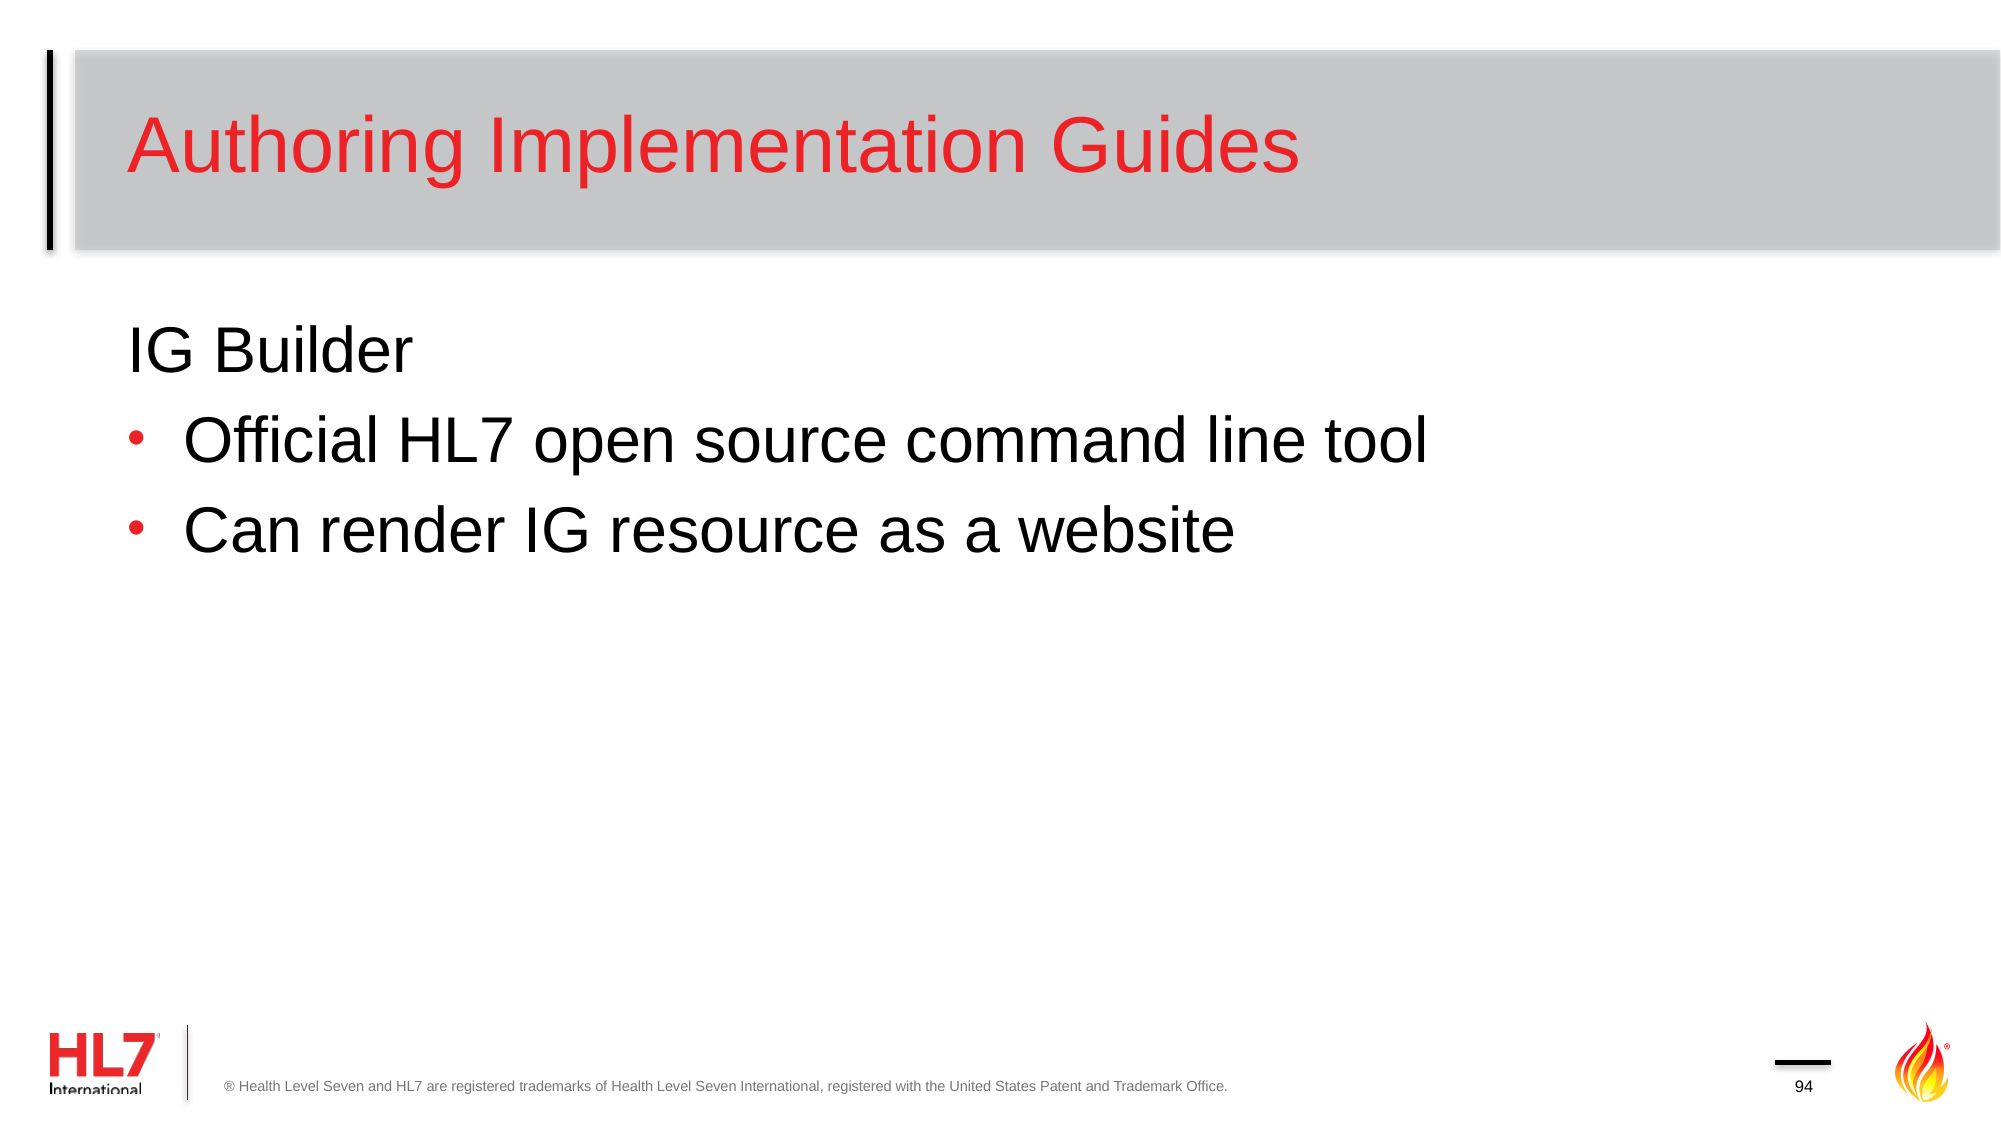

# Authoring Implementation Guides
IG Builder
Official HL7 open source command line tool
Can render IG resource as a website
® Health Level Seven and HL7 are registered trademarks of Health Level Seven International, registered with the United States Patent and Trademark Office.
94